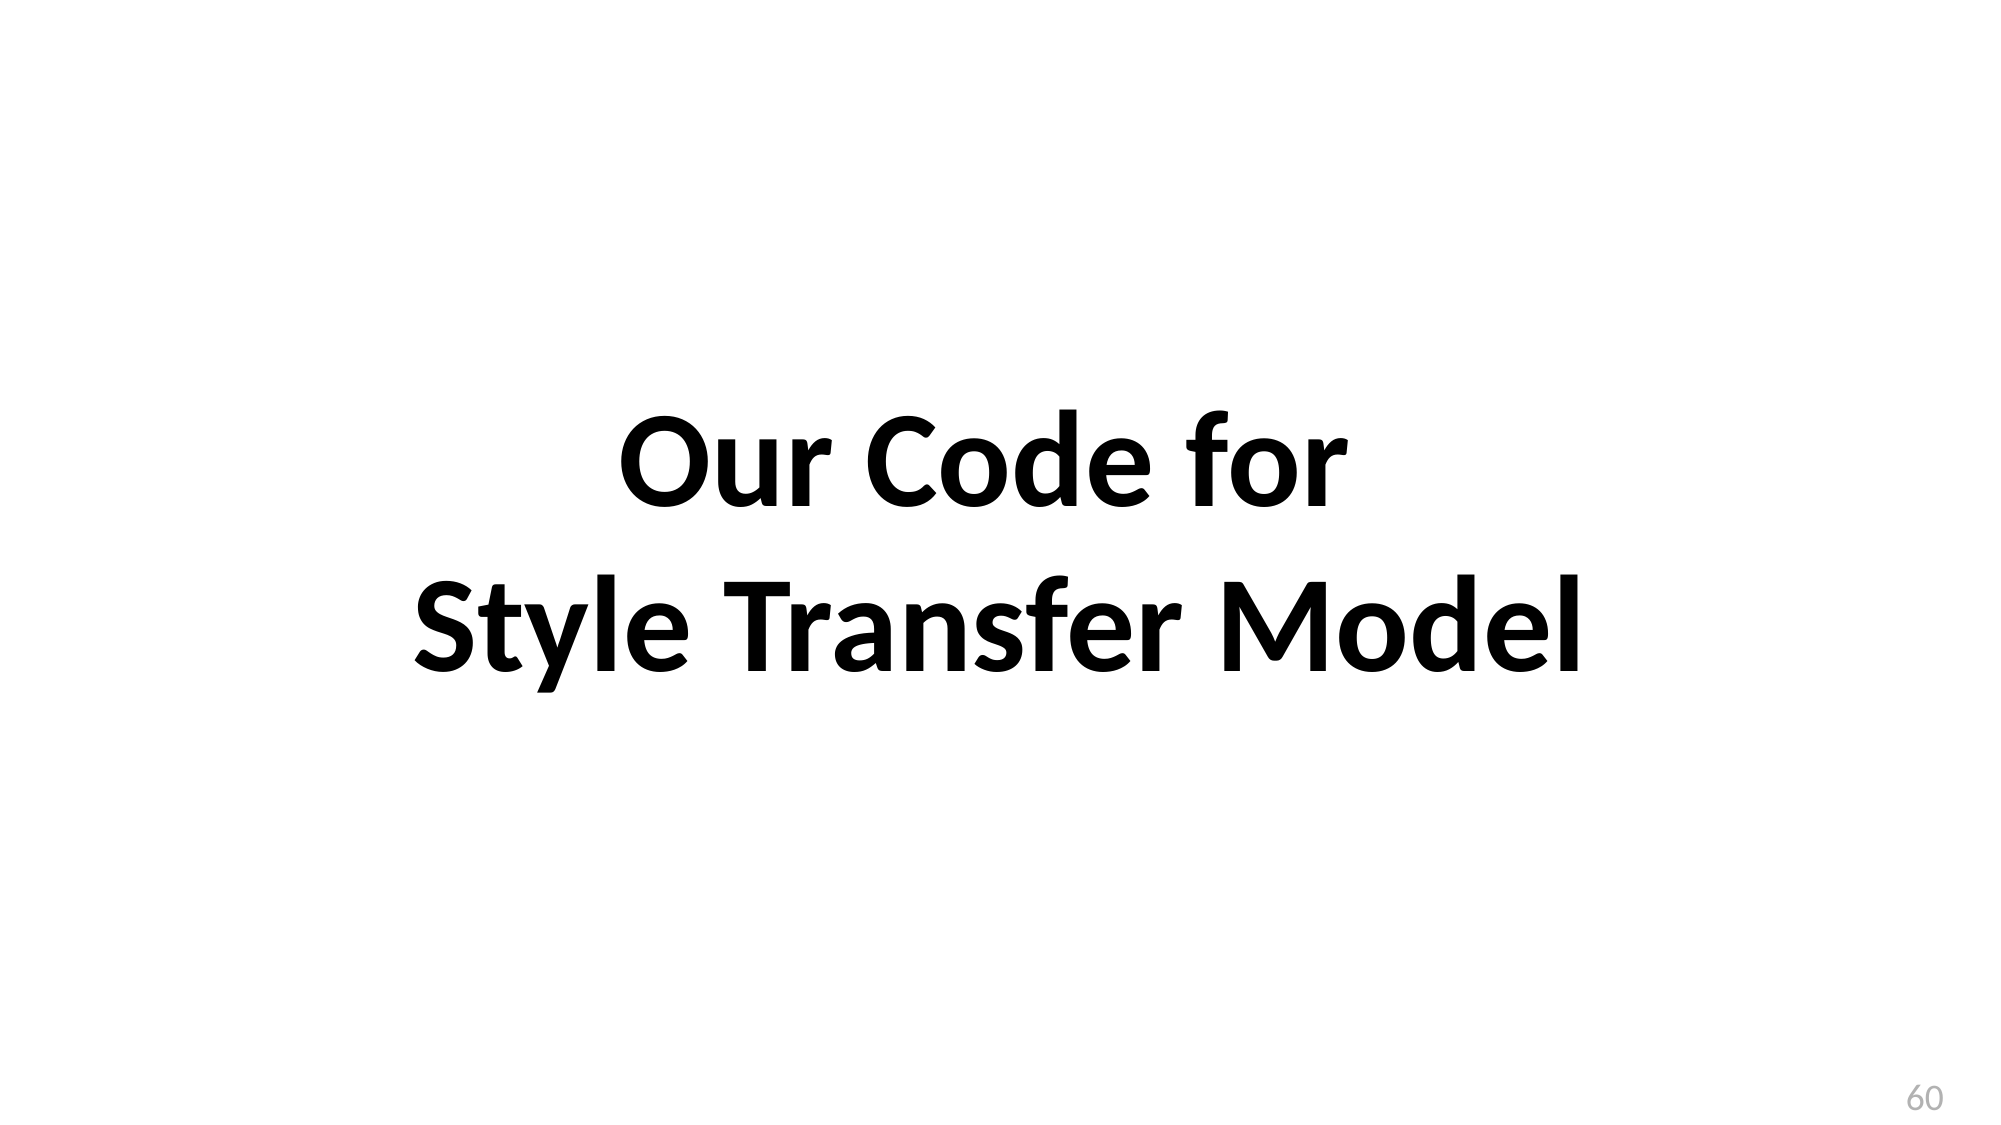

Our Code for
Style Transfer Model
60